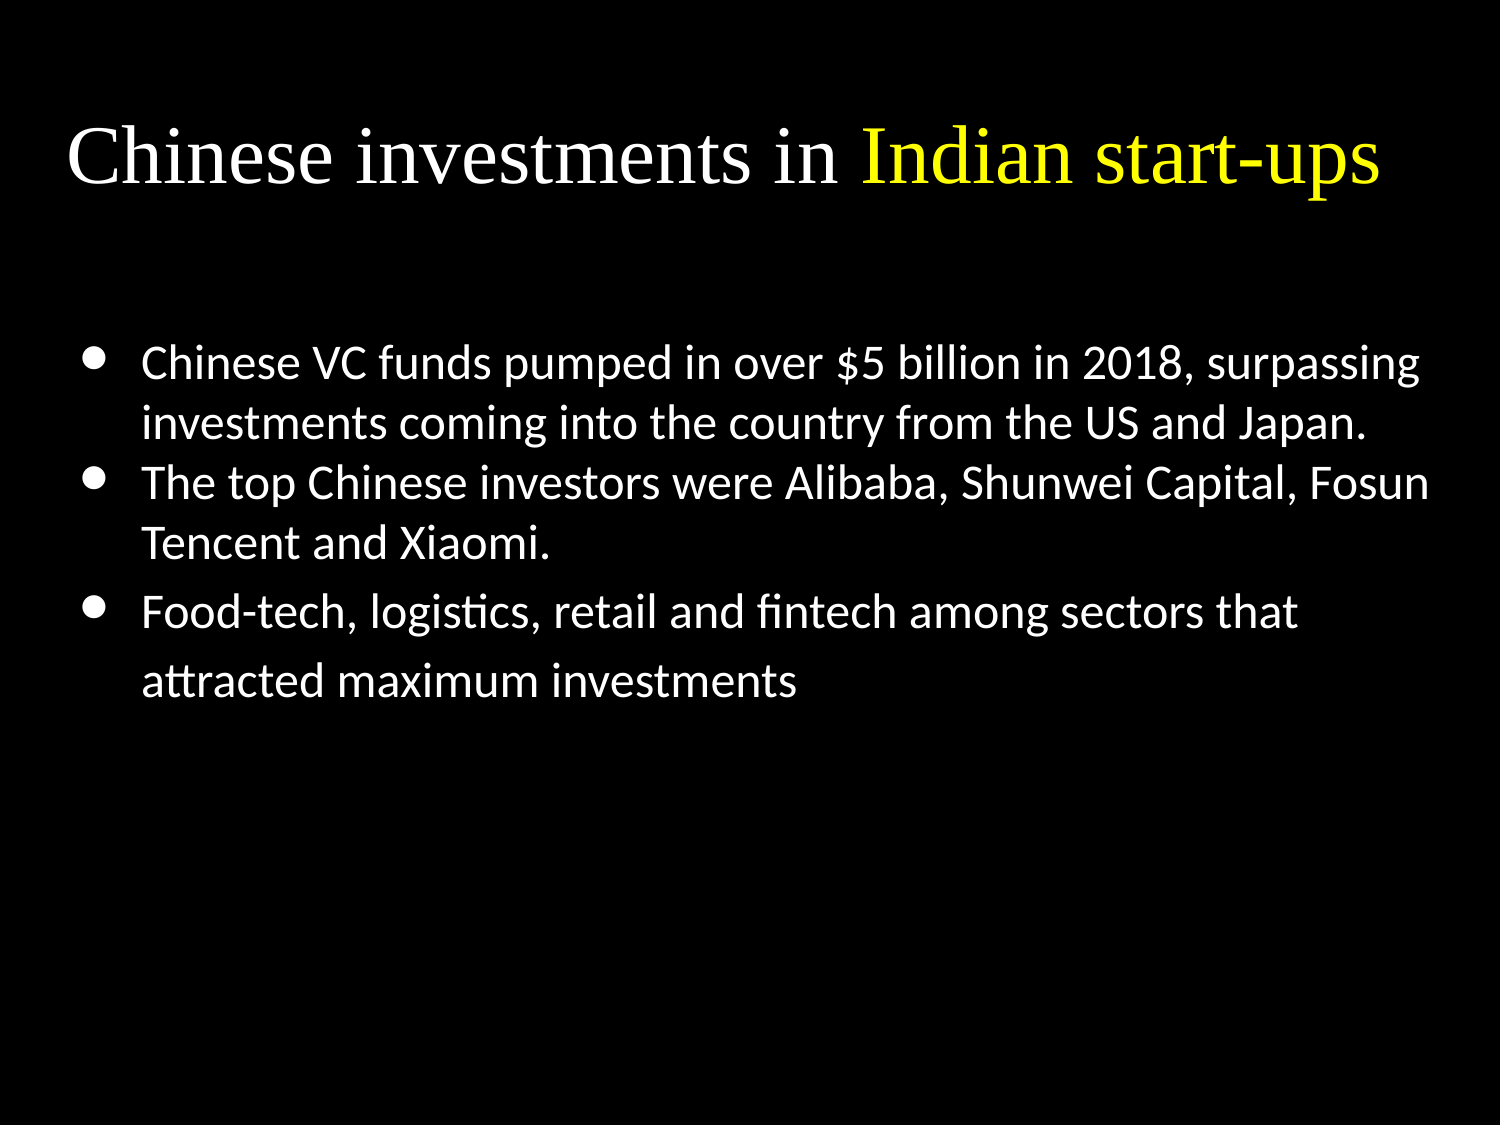

# Chinese investments in Indian start-ups

Chinese VC funds pumped in over $5 billion in 2018, surpassing investments coming into the country from the US and Japan.
The top Chinese investors were Alibaba, Shunwei Capital, Fosun Tencent and Xiaomi.
Food-tech, logistics, retail and fintech among sectors that attracted maximum investments